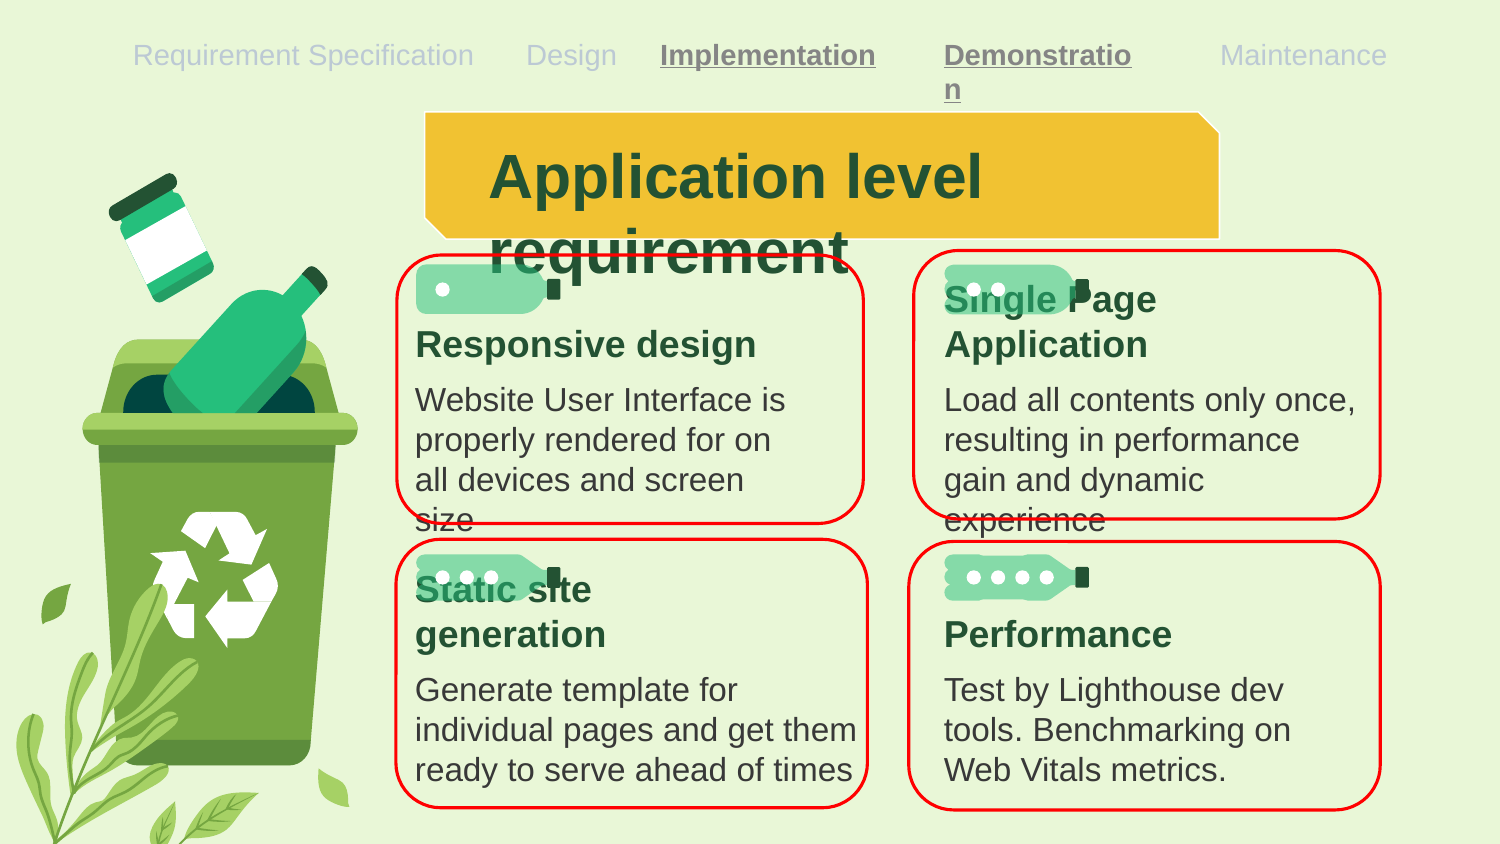

Requirement Specification
Design
Implementation
Demonstration
Maintenance

# Application level requirement

Responsive design
Single Page Application

Website User Interface is properly rendered for on all devices and screen size
Load all contents only once, resulting in performance gain and dynamic experience

Static site generation
Performance

Generate template for individual pages and get them ready to serve ahead of times
Test by Lighthouse dev tools. Benchmarking on Web Vitals metrics.